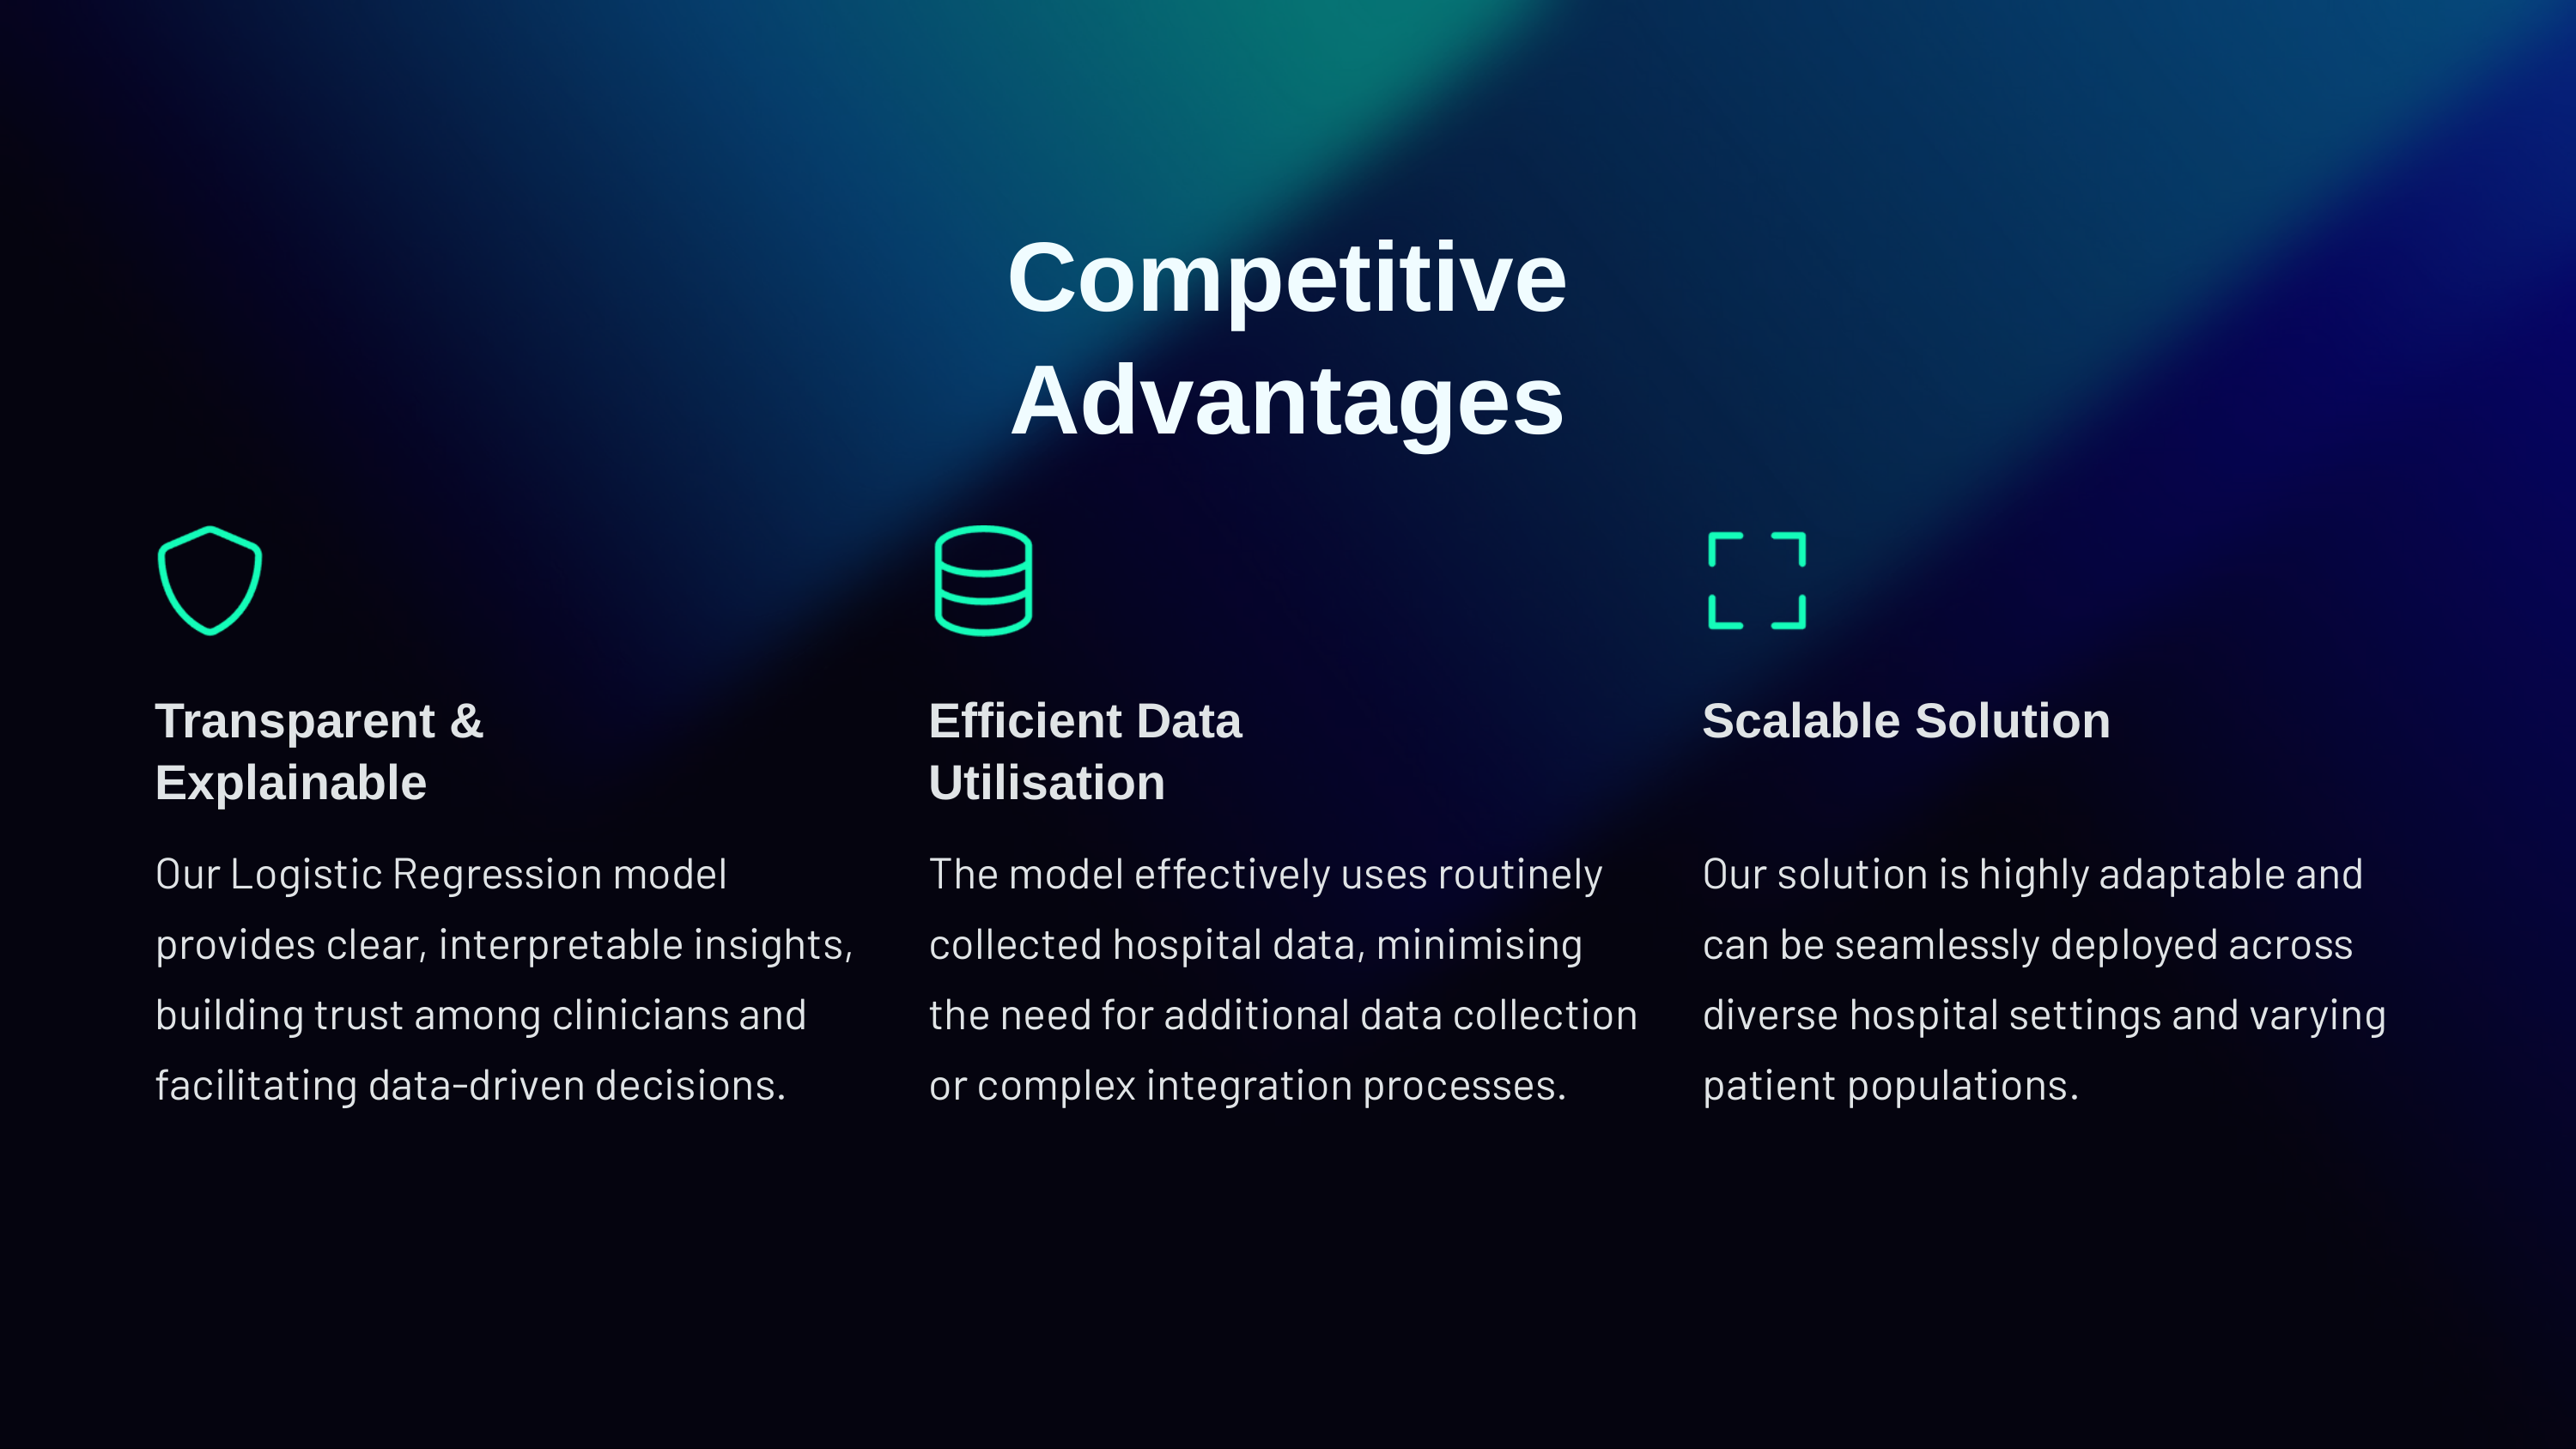

Competitive Advantages

Transparent & Explainable
Efficient Data Utilisation
Scalable Solution
Our Logistic Regression model provides clear, interpretable insights, building trust among clinicians and facilitating data-driven decisions.
The model effectively uses routinely collected hospital data, minimising the need for additional data collection or complex integration processes.
Our solution is highly adaptable and can be seamlessly deployed across diverse hospital settings and varying patient populations.